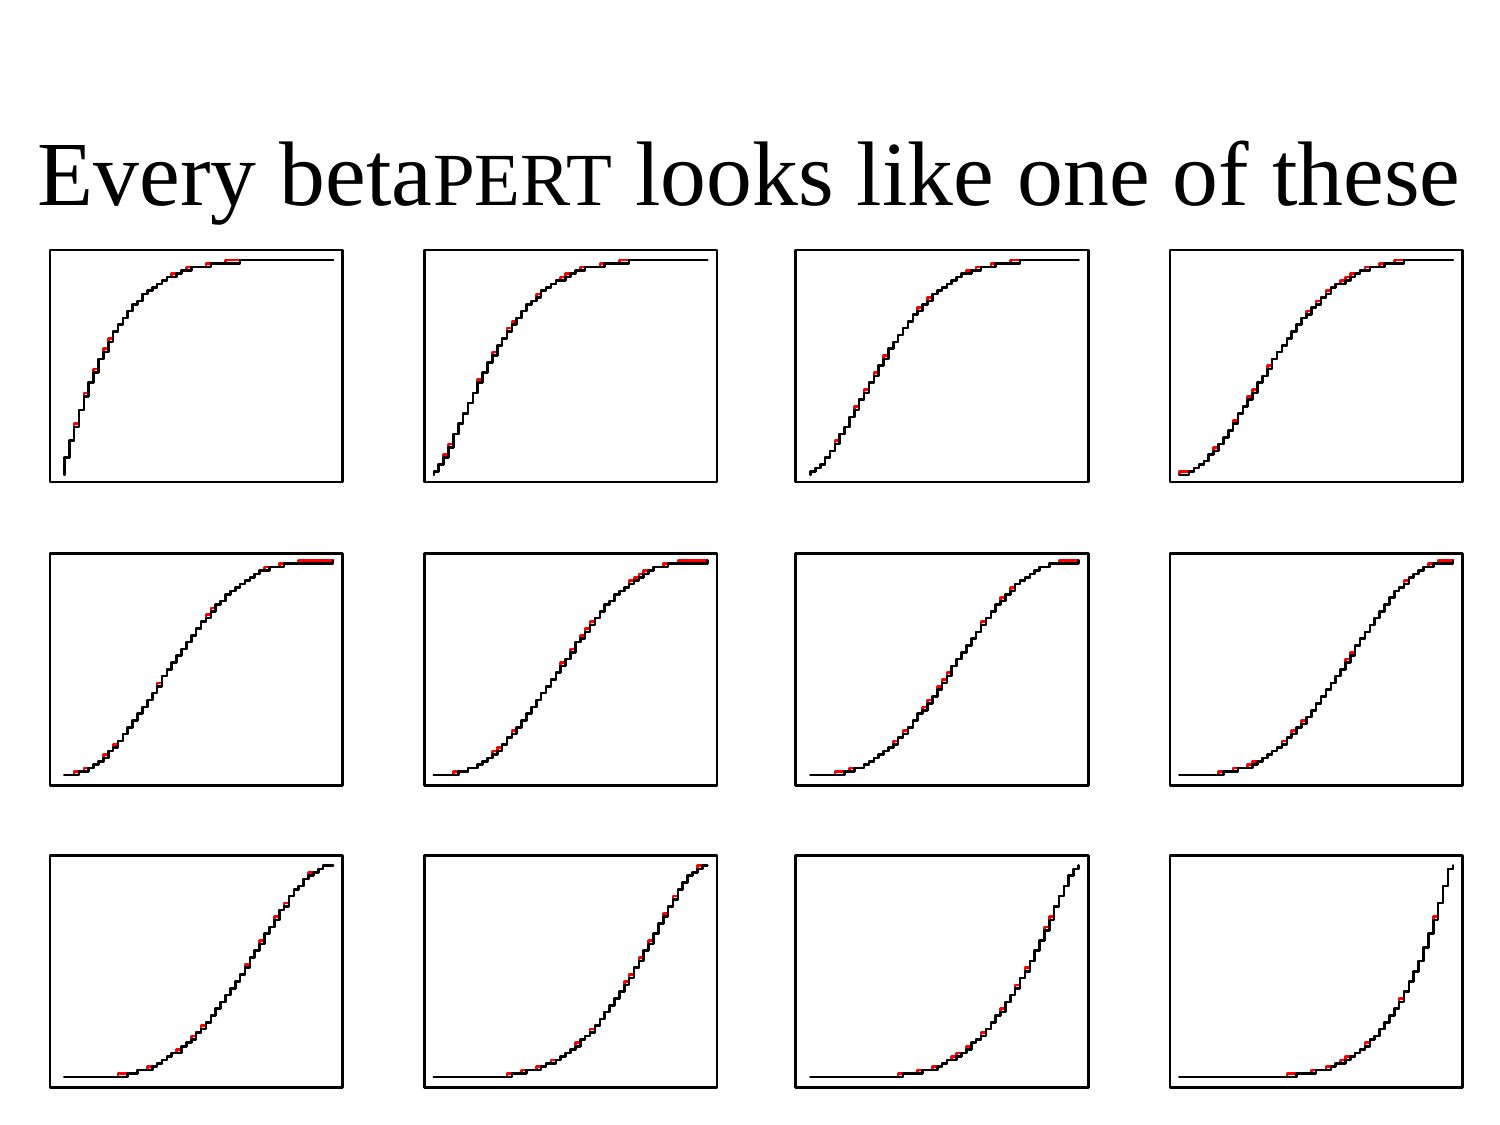

# Every betaPERT looks like one of these

pbox.plotting.every = FALSE

bp <- function(s1,s2,s3) {
  m = (s1 + s2 + 4*s3)/6
  o = (m - s1)*(2*s3 - s1 - s2)/((s3 - m)*(s2 - s1))
  plot((s1 + (s2 - s1)*beta(o,  o*(s2 - m)/(m - s1))))
  }
par(mfrow=c(3,4))

bp(1,12, 1)
    ~(range=[1,12],  mean=2.83333,  var=2.40079)
bp(1,12, 2)
    ~(range=[1,12],  mean=3.5,  var=3.03571)
bp(1,12, 3)
    ~(range=[1,12],  mean=4.16667,  var=3.54365)
bp(1,12, 4)
    ~(range=[1,12],  mean=4.83333,  var=3.9246)
bp(1,12, 5)
    ~(range=[1,12],  mean=5.5,  var=4.17857)
bp(1,12, 6)
    ~(range=[1,12],  mean=6.16667,  var=4.30556)
bp(1,12, 7)
    ~(range=[1,12],  mean=6.83333,  var=4.30556)
bp(1,12, 8)
    ~(range=[1,12],  mean=7.5,  var=4.17857)
bp(1,12, 9)
    ~(range=[1,12],  mean=8.16667,  var=3.9246)
bp(1,12, 10)
    ~(range=[1,12],  mean=8.83333,  var=3.54365)
bp(1,12, 11)
    ~(range=[1,12],  mean=9.5,  var=3.03571)
bp(1,12, 12)
    ~(range=[1,12],  mean=10.1667,  var=2.40079)